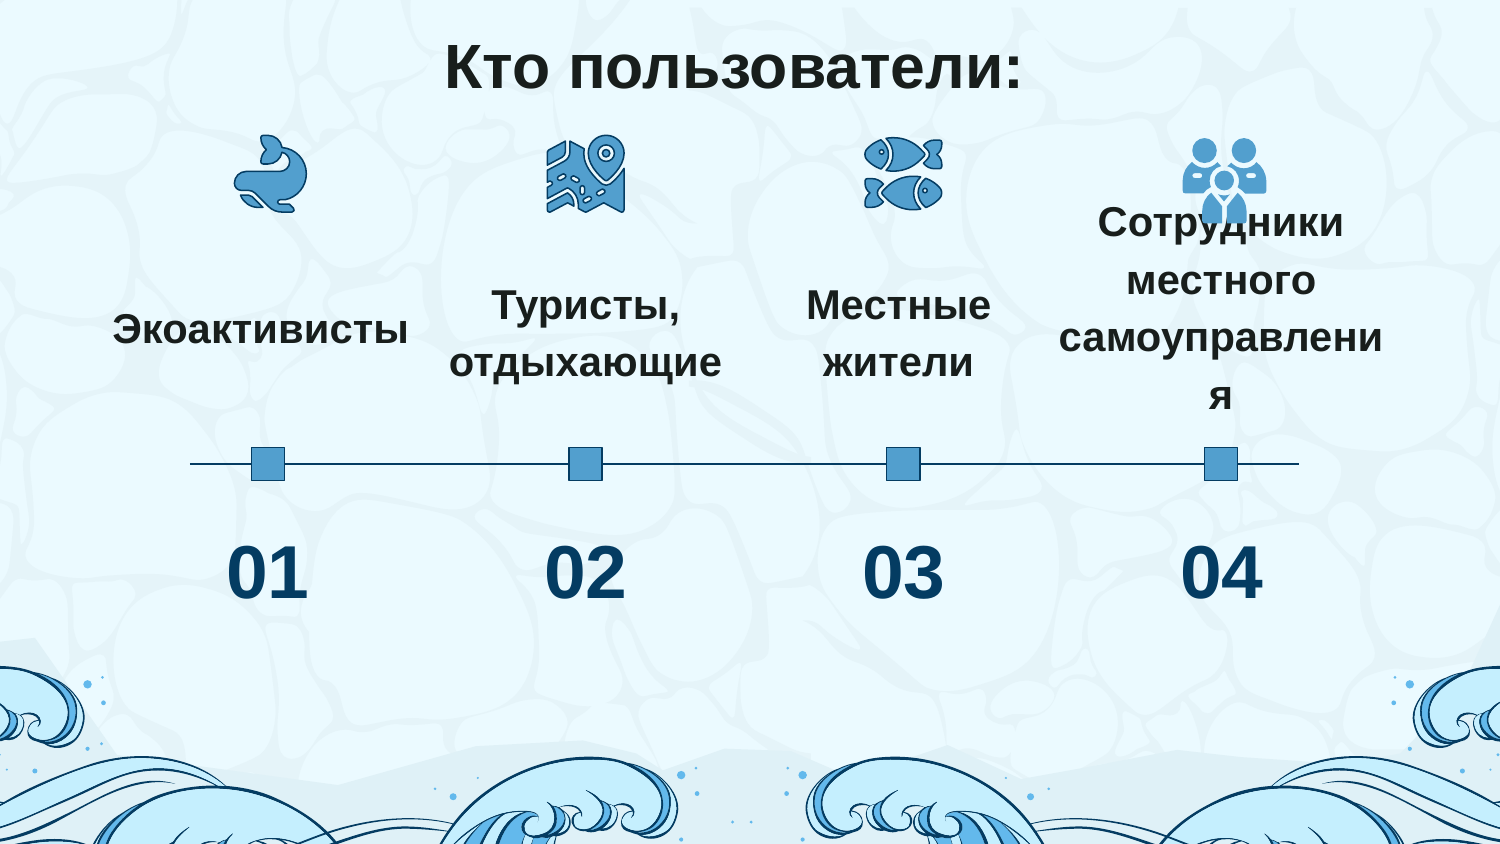

# Кто пользователи:

Экоактивисты
Туристы, отдыхающие
Местные жители
Сотрудники местного самоуправления

01
02
03
04